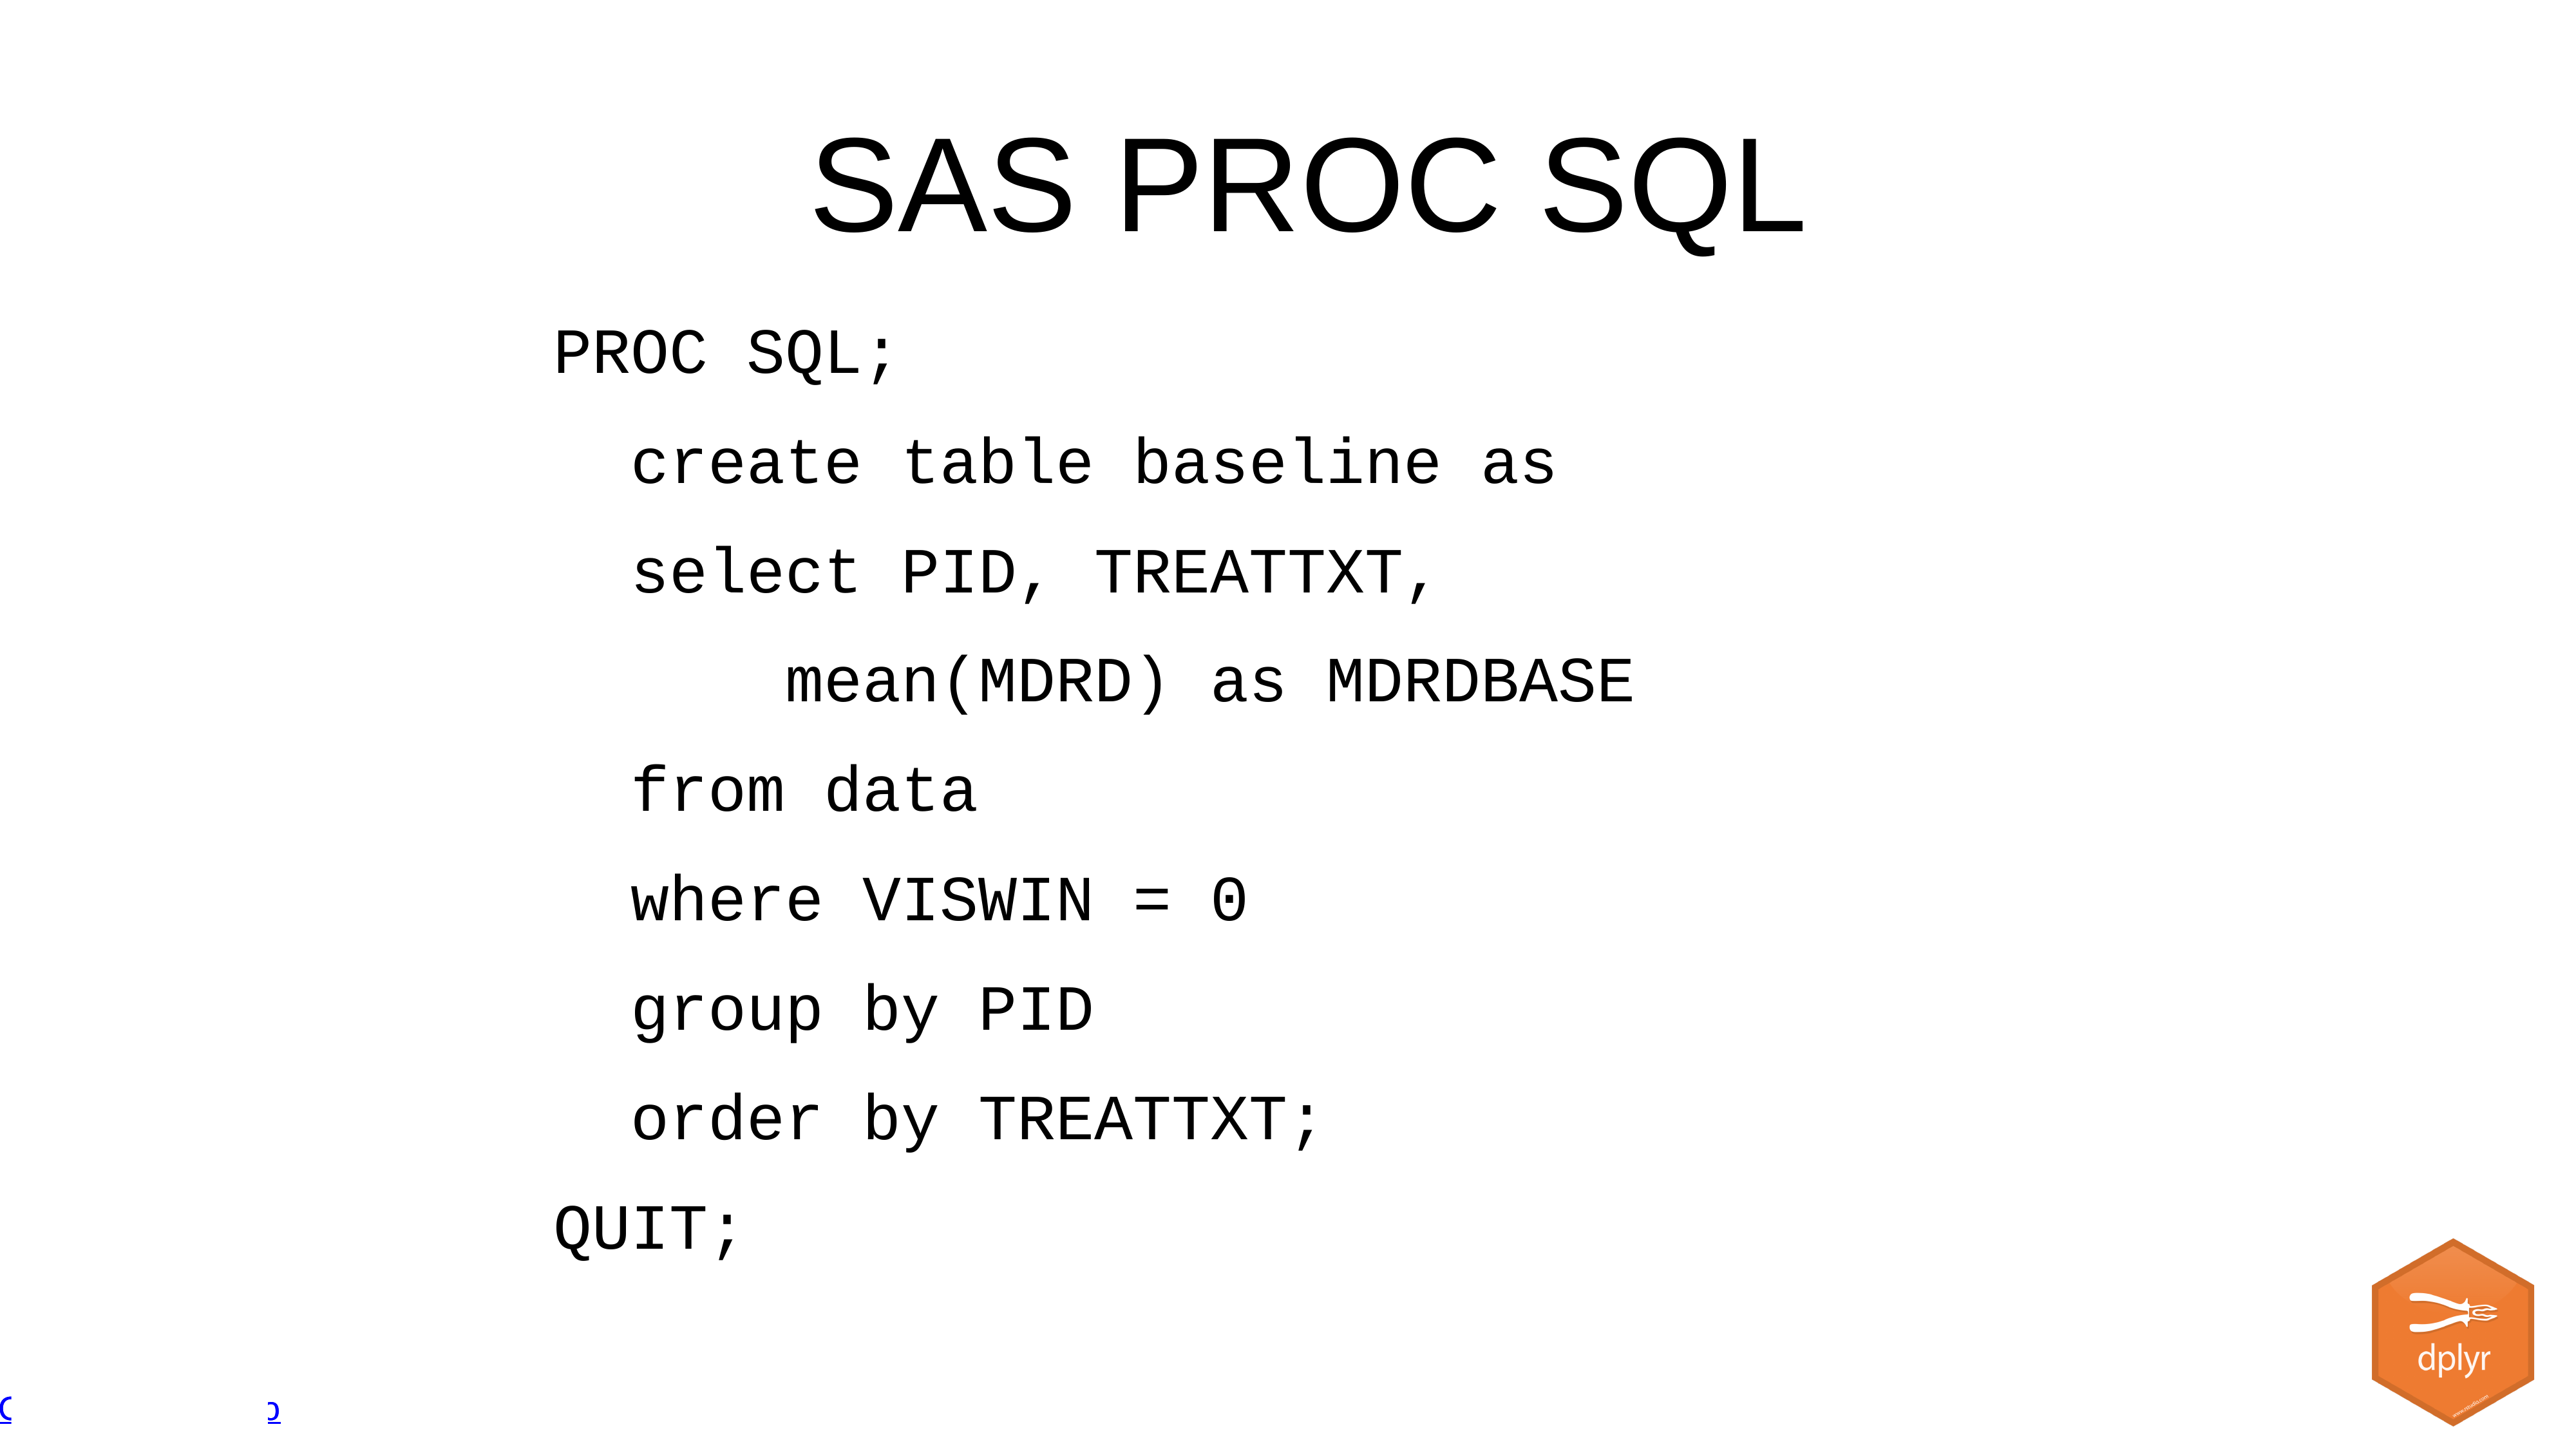

SAS PROC SQL

PROC SQL;
  create table baseline as
  select PID, TREATTXT,
      mean(MDRD) as MDRDBASE
  from data
  where VISWIN = 0
  group by PID
  order by TREATTXT;
QUIT;
CC BY-SA RStudio